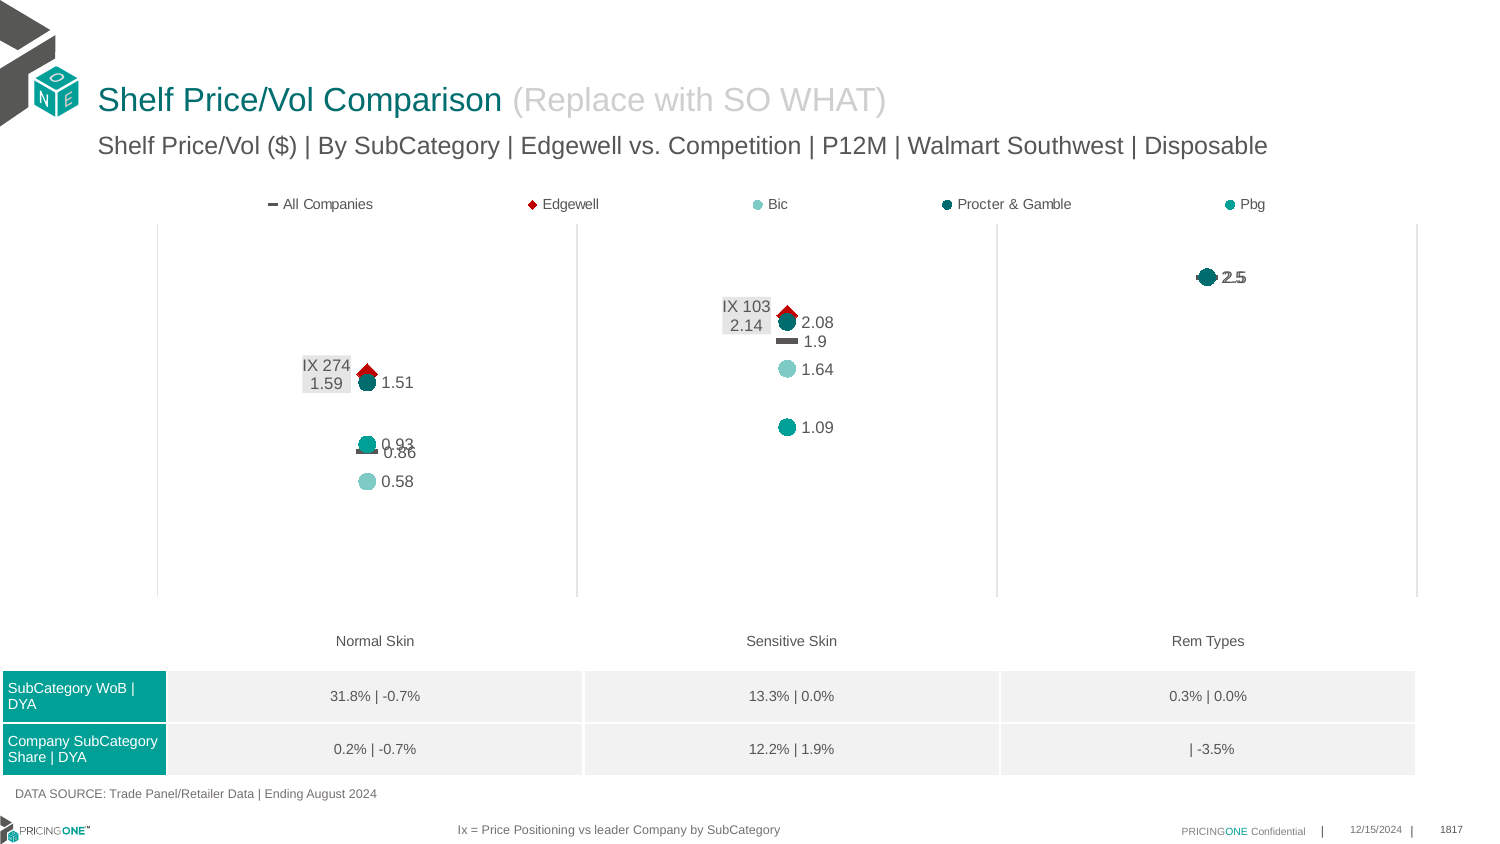

# Shelf Price/Vol Comparison (Replace with SO WHAT)
Shelf Price/Vol ($) | By SubCategory | Edgewell vs. Competition | P12M | Walmart Southwest | Disposable

### Chart

| Category | All Companies | Edgewell | Bic | Procter & Gamble | Pbg |
|---|---|---|---|---|---|
| IX 274 | 0.86 | 1.59 | 0.58 | 1.51 | 0.93 |
| IX 103 | 1.9 | 2.14 | 1.64 | 2.08 | 1.09 |
| IX 0 | 2.5 | None | None | 2.5 | None |
|  | Normal Skin | Sensitive Skin | Rem Types |
| --- | --- | --- | --- |
| SubCategory WoB | DYA | 31.8% | -0.7% | 13.3% | 0.0% | 0.3% | 0.0% |
| Company SubCategory Share | DYA | 0.2% | -0.7% | 12.2% | 1.9% | | -3.5% |
DATA SOURCE: Trade Panel/Retailer Data | Ending August 2024
Ix = Price Positioning vs leader Company by SubCategory
12/15/2024
1817